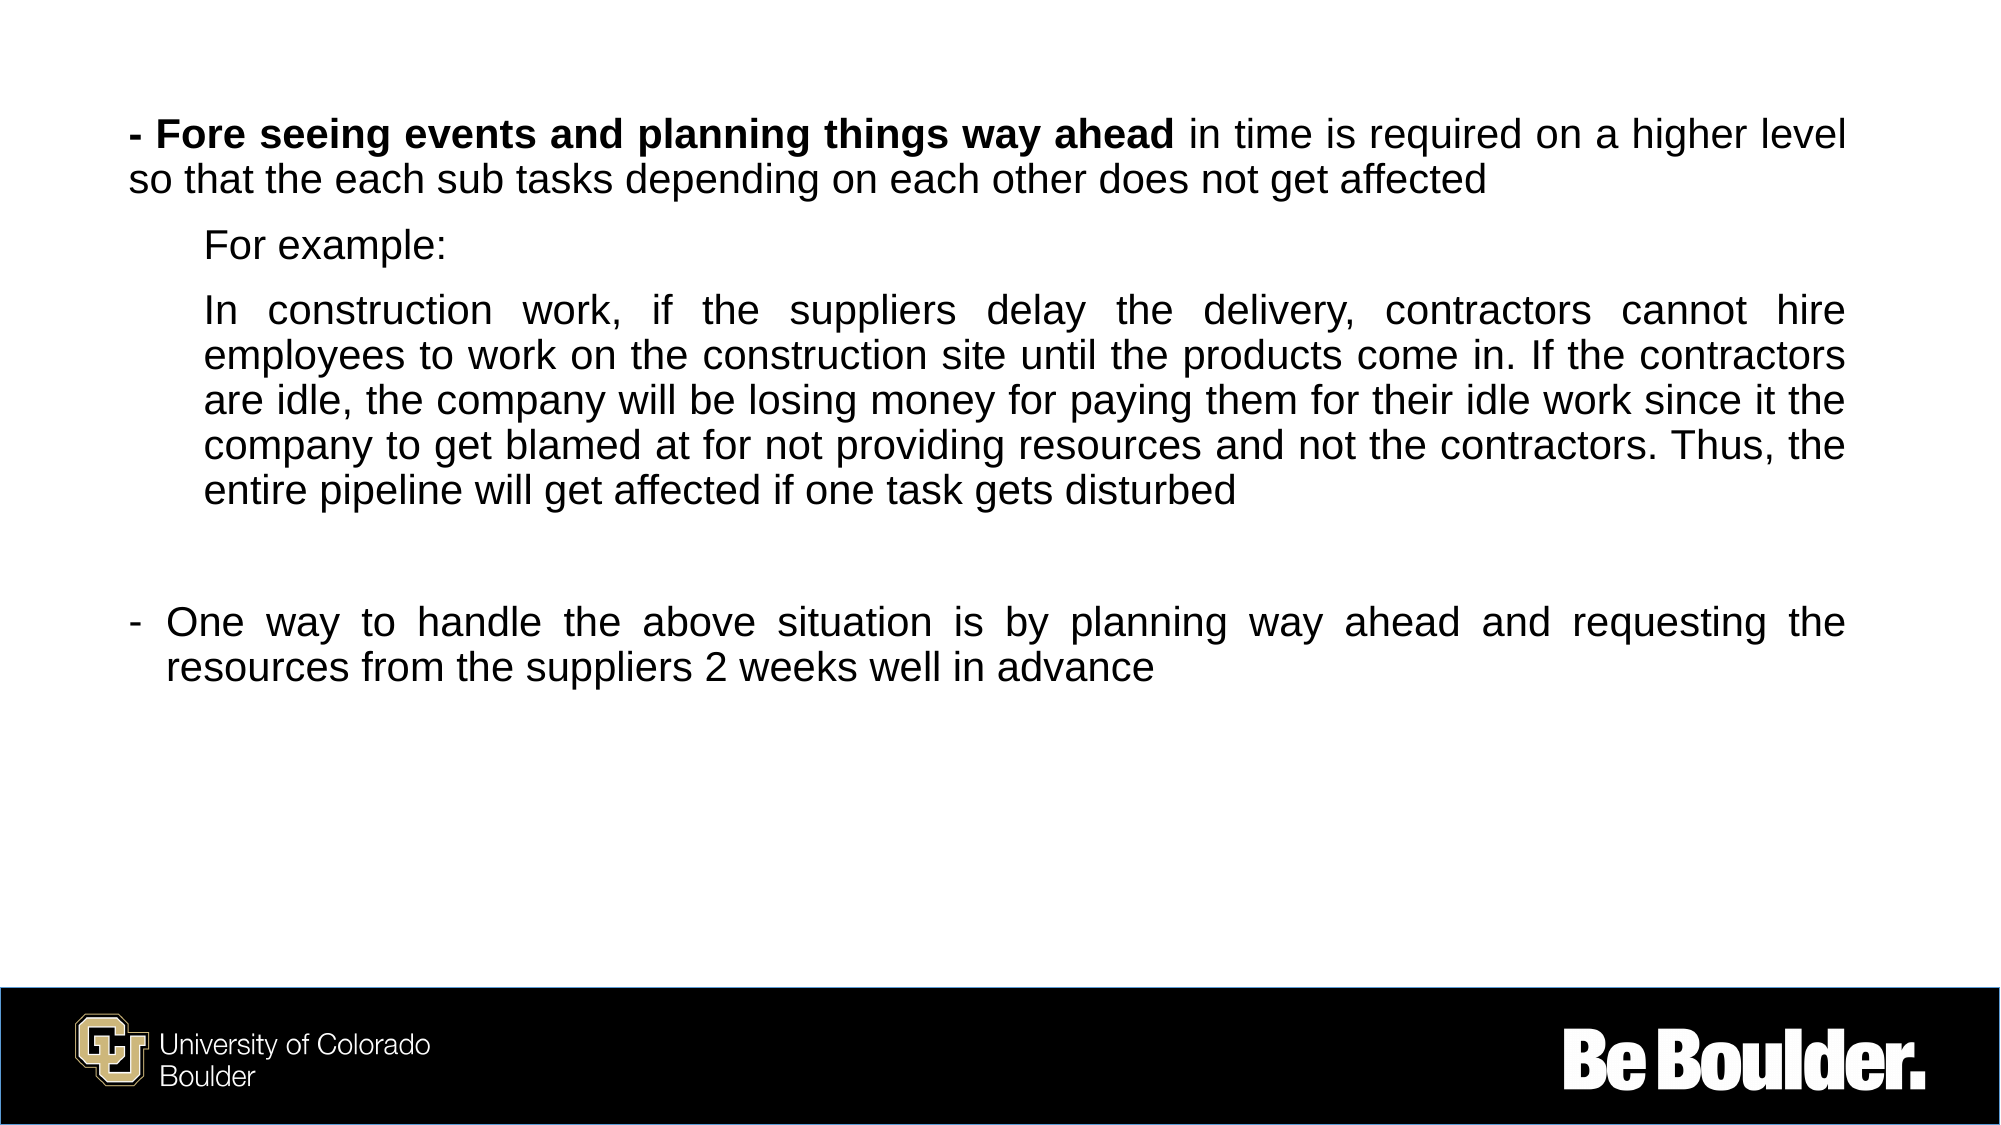

- Fore seeing events and planning things way ahead in time is required on a higher level so that the each sub tasks depending on each other does not get affected
For example:
In construction work, if the suppliers delay the delivery, contractors cannot hire employees to work on the construction site until the products come in. If the contractors are idle, the company will be losing money for paying them for their idle work since it the company to get blamed at for not providing resources and not the contractors. Thus, the entire pipeline will get affected if one task gets disturbed

One way to handle the above situation is by planning way ahead and requesting the resources from the suppliers 2 weeks well in advance